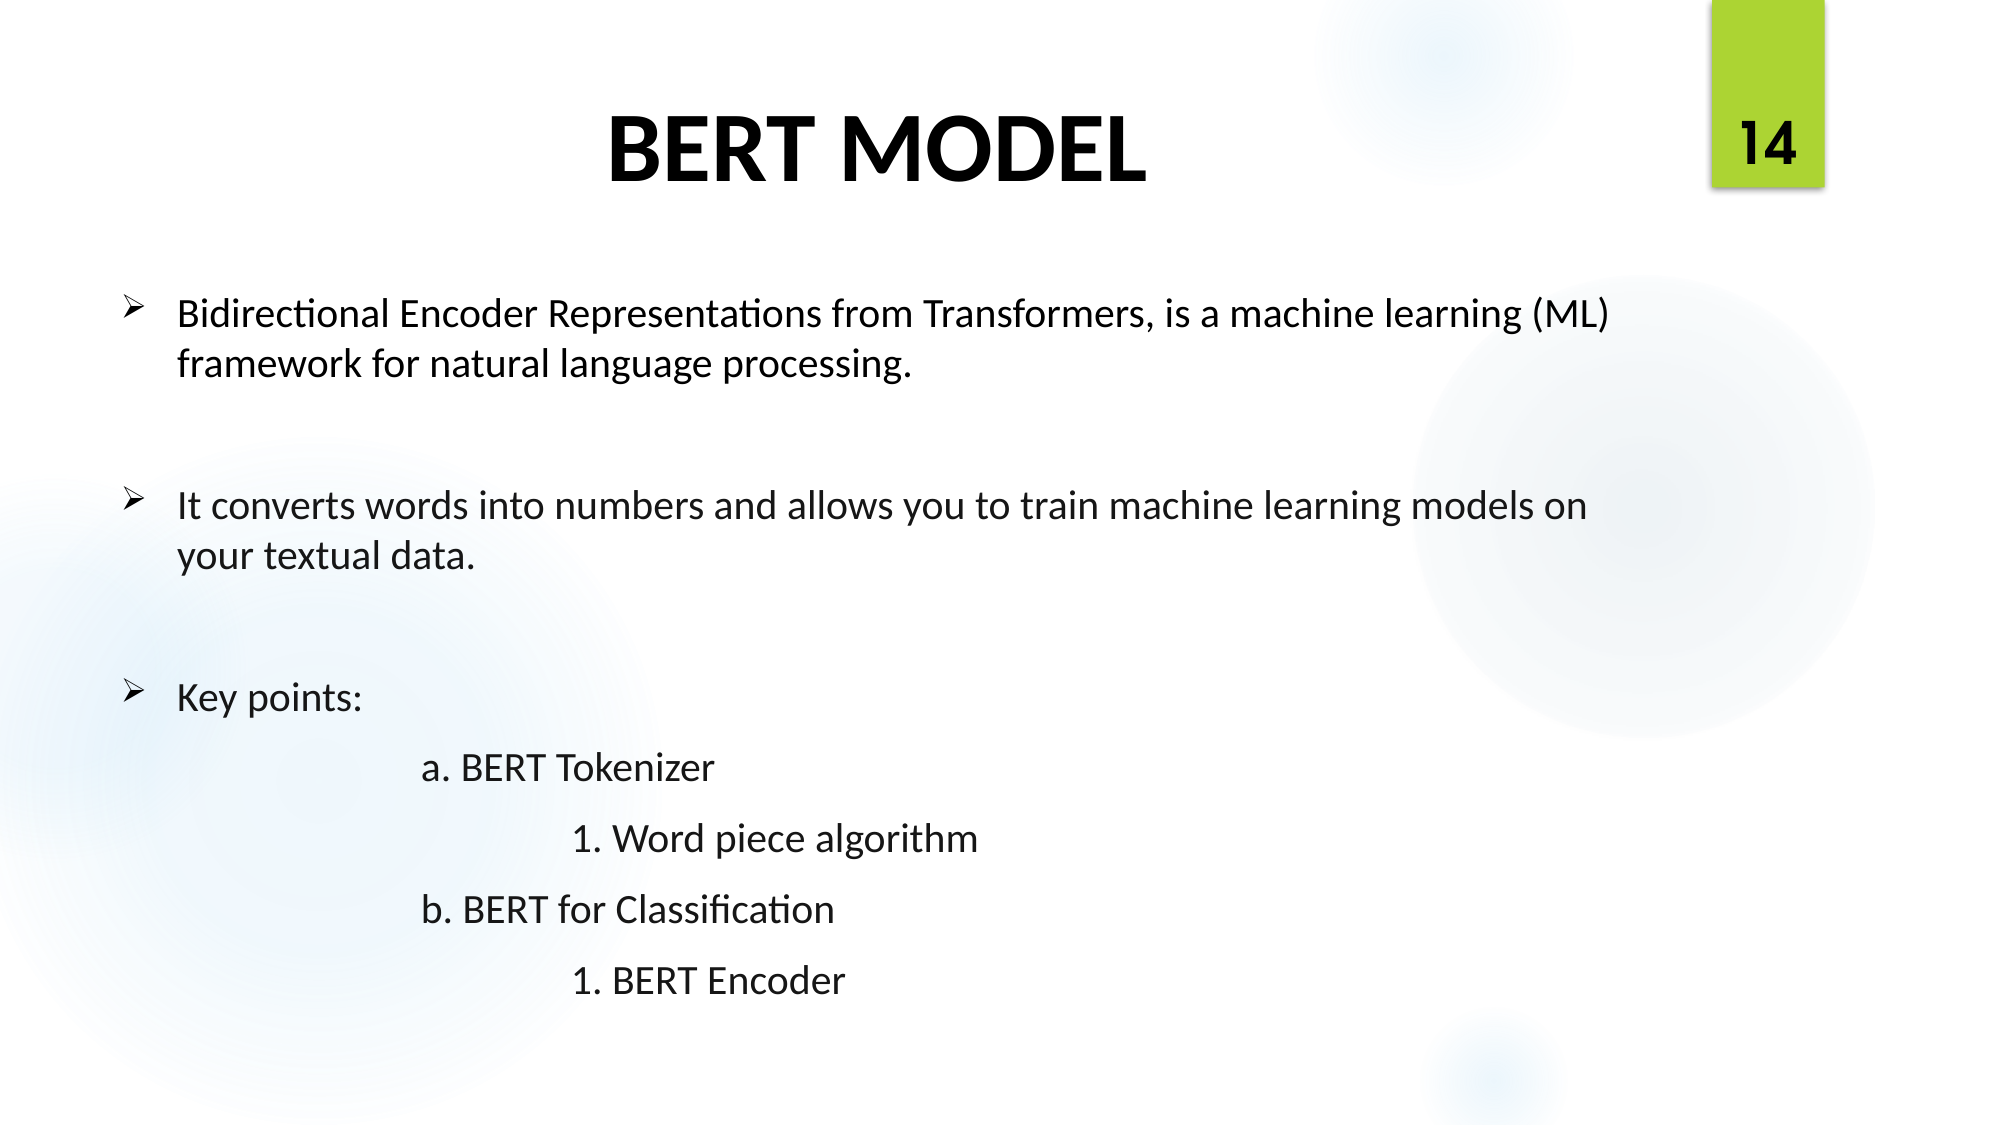

# BERT MODEL
14
Bidirectional Encoder Representations from Transformers, is a machine learning (ML) framework for natural language processing.

It converts words into numbers and allows you to train machine learning models on your textual data.

Key points:
		a. BERT Tokenizer
			1. Word piece algorithm
		b. BERT for Classification
			1. BERT Encoder